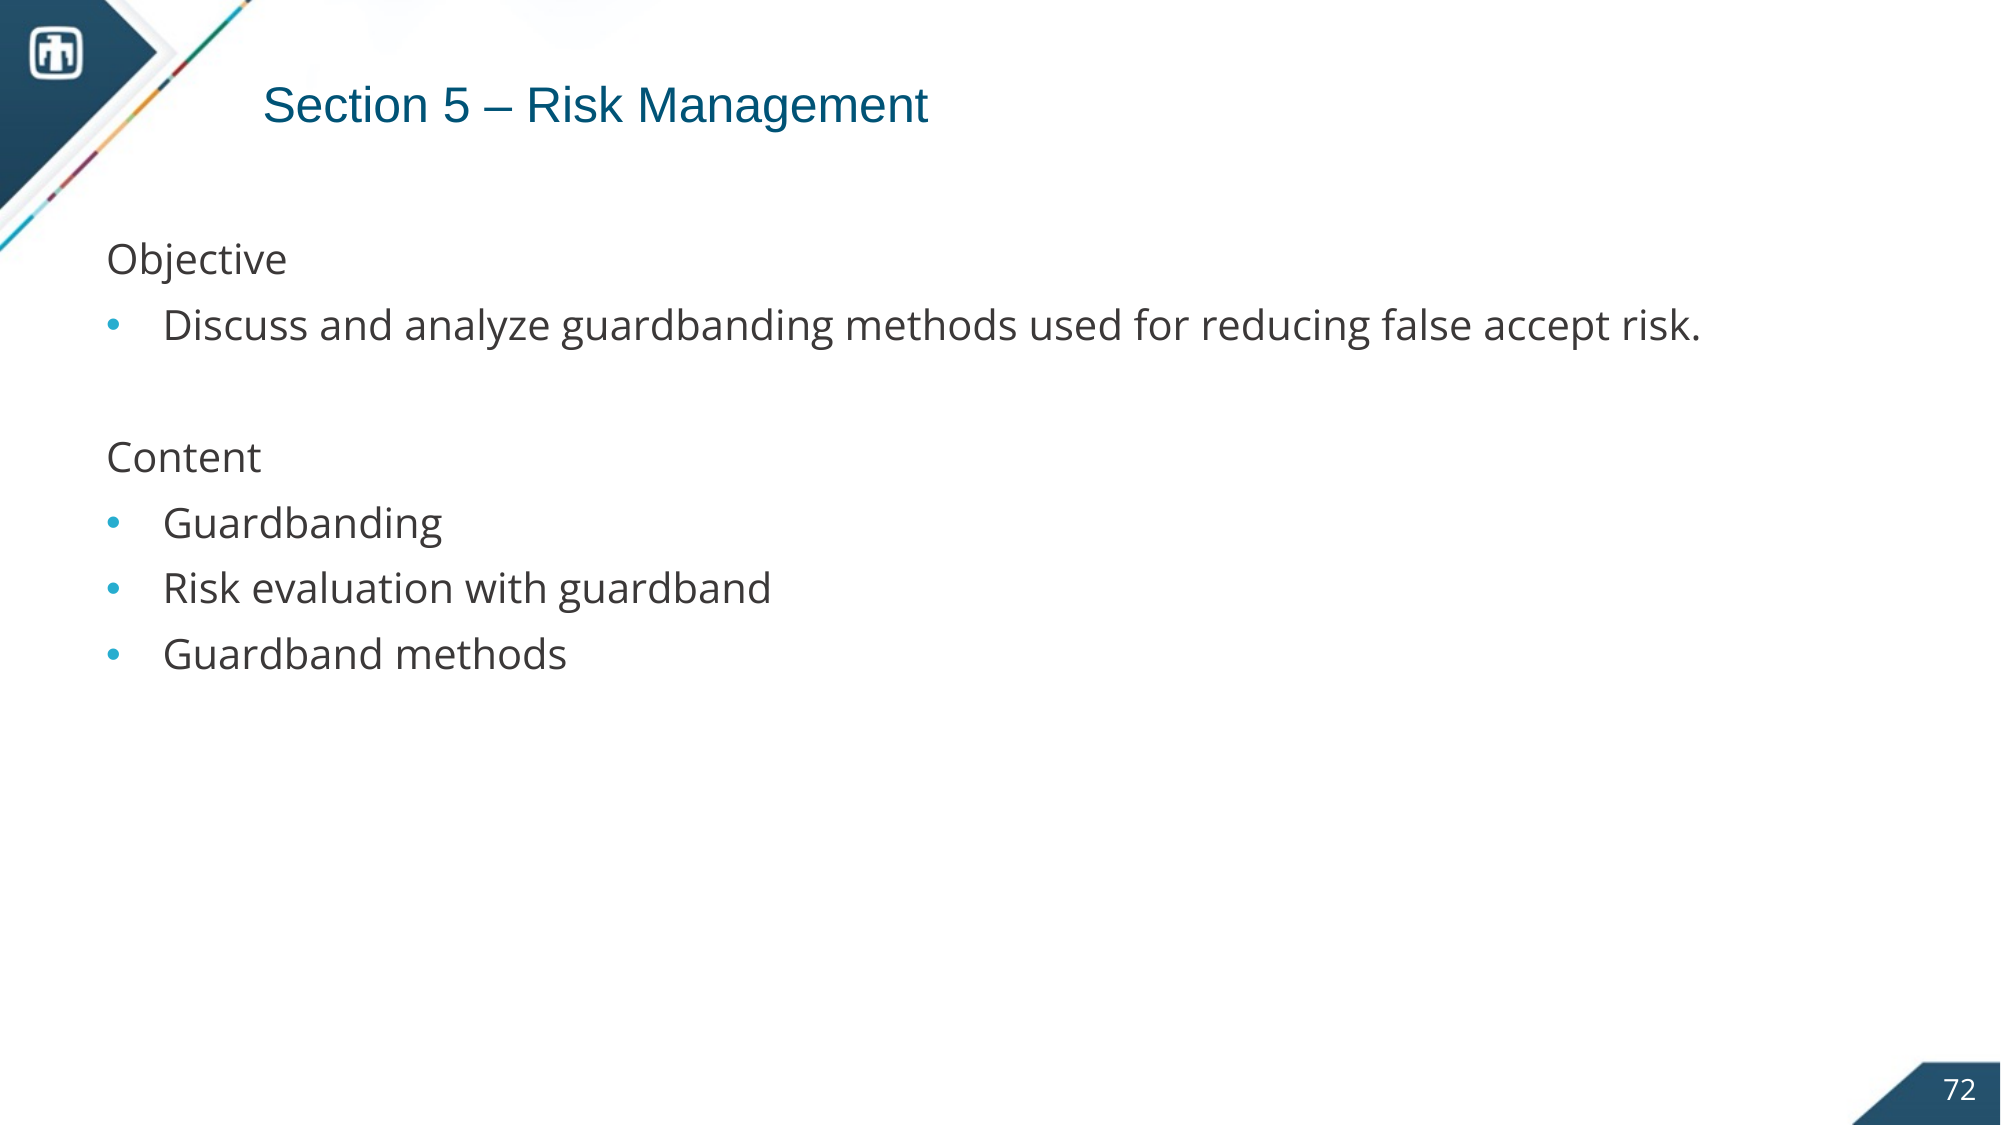

# Section 5 – Risk Management
Objective
Discuss and analyze guardbanding methods used for reducing false accept risk.

Content
Guardbanding
Risk evaluation with guardband
Guardband methods

72